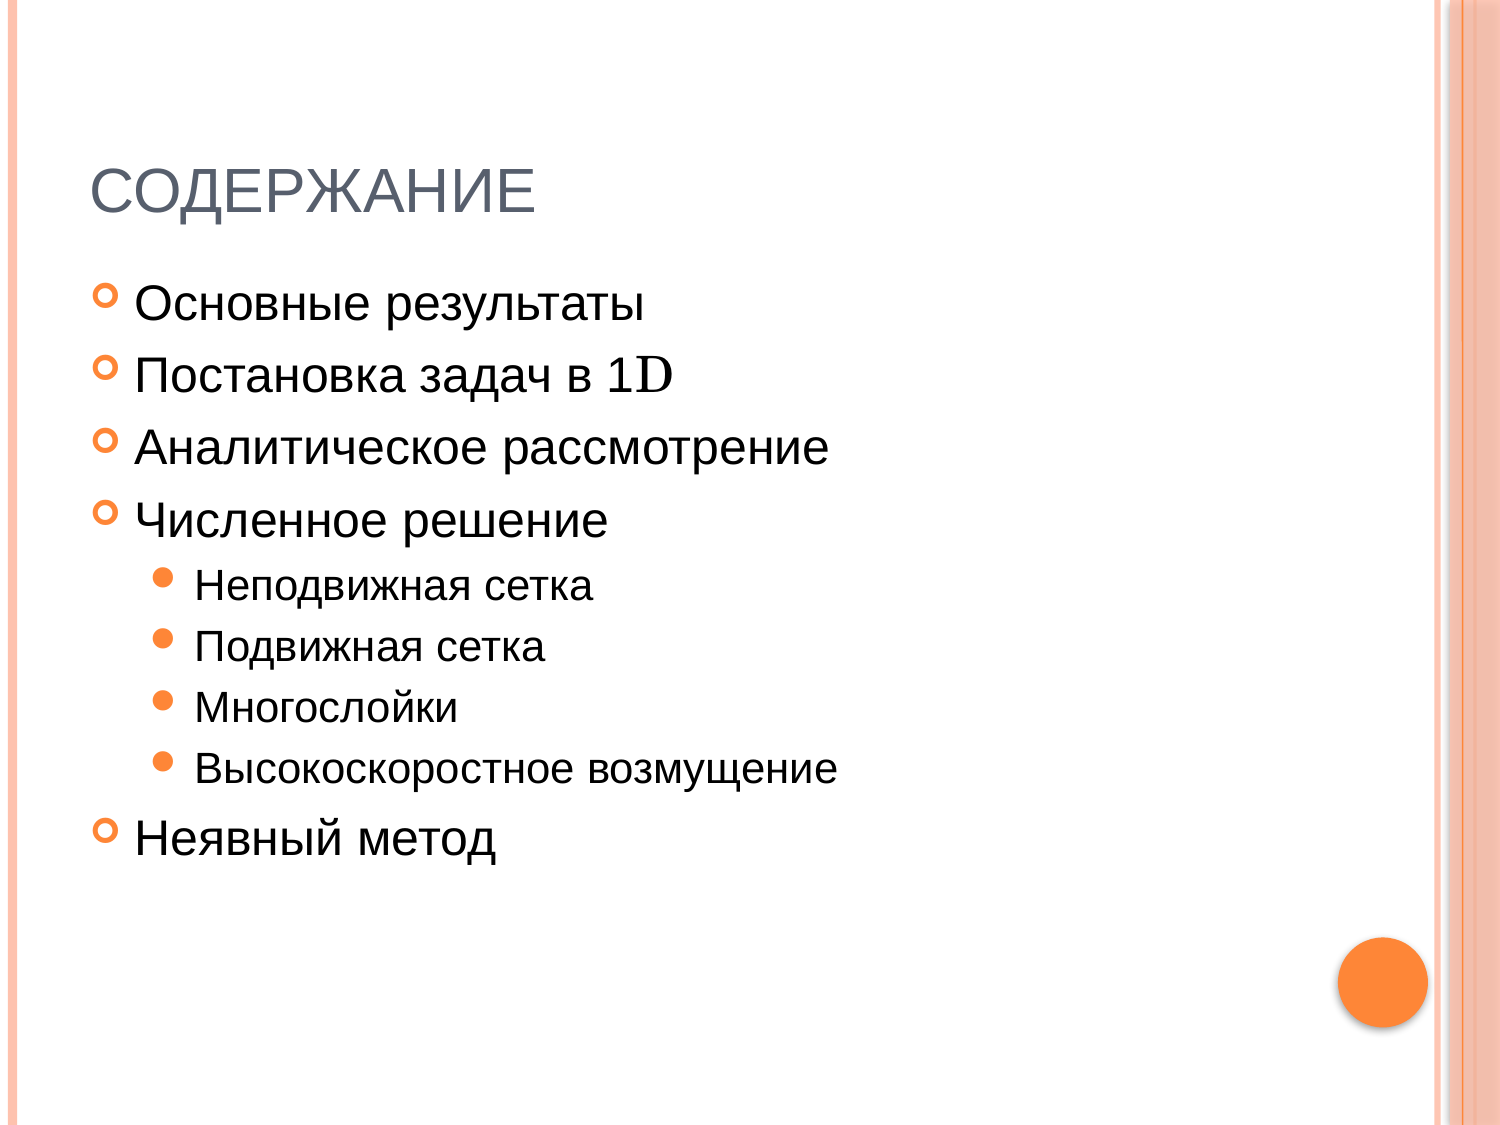

# Содержание
Основные результаты
Постановка задач в 1D
Аналитическое рассмотрение
Численное решение
Неподвижная сетка
Подвижная сетка
Многослойки
Высокоскоростное возмущение
Неявный метод